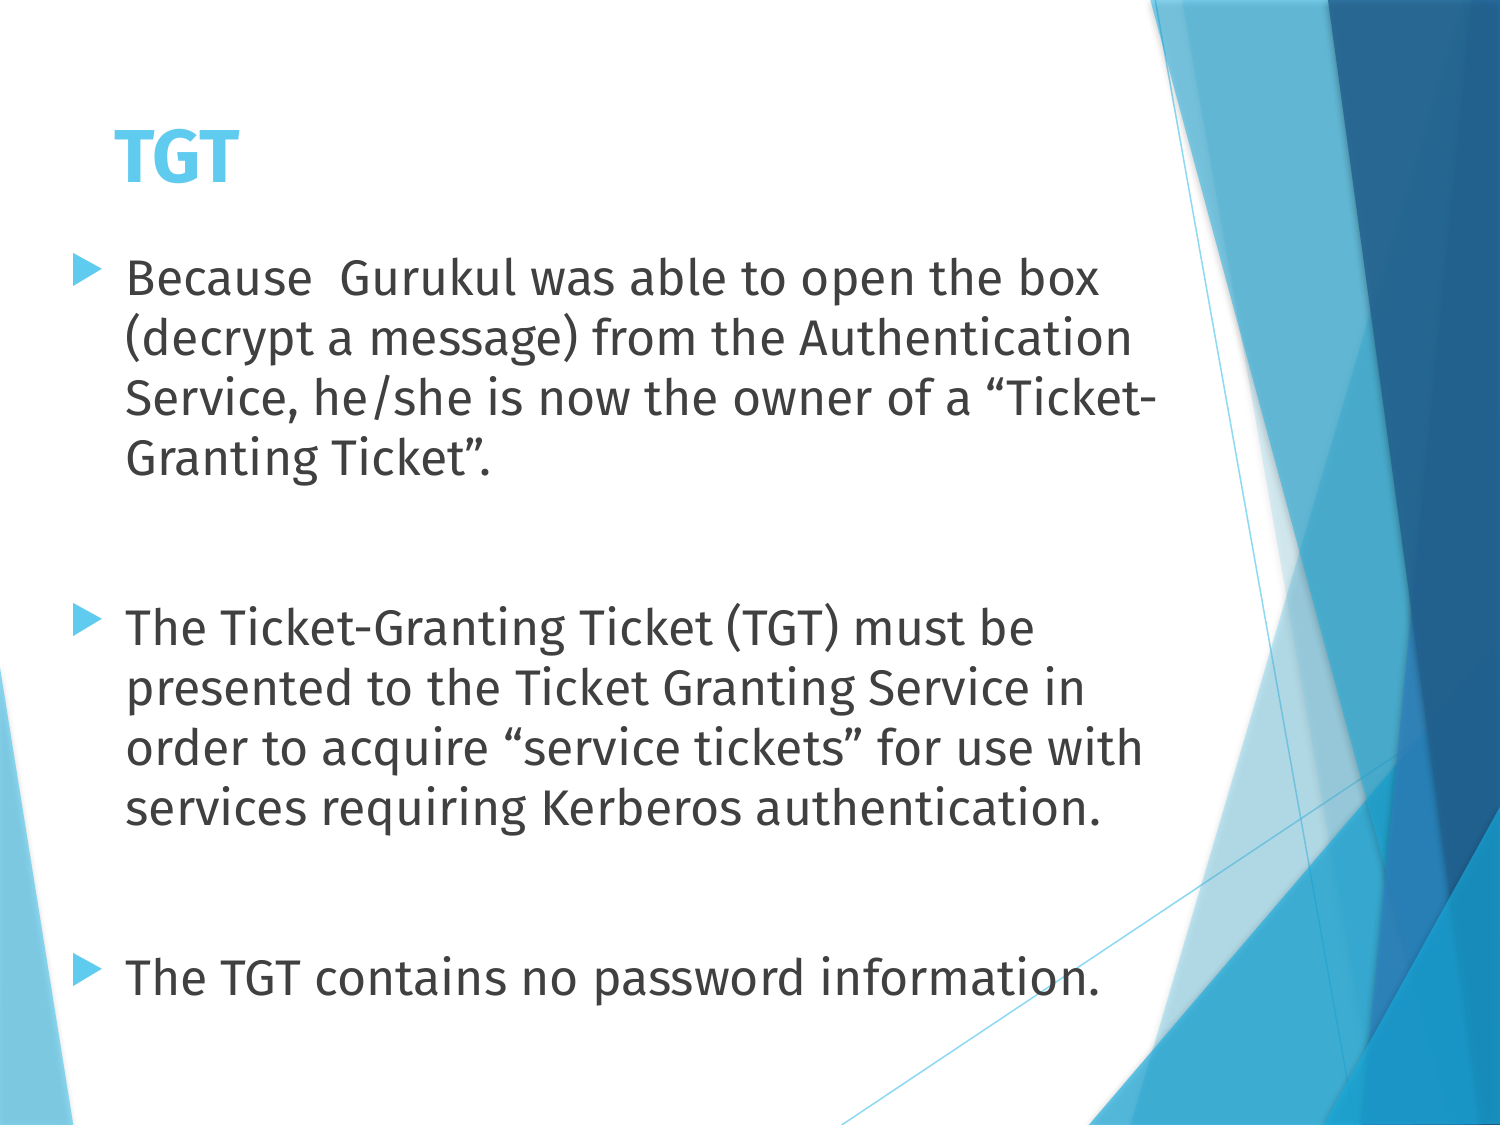

# TGT
Because  Gurukul was able to open the box (decrypt a message) from the Authentication Service, he/she is now the owner of a “Ticket-Granting Ticket”.

The Ticket-Granting Ticket (TGT) must be presented to the Ticket Granting Service in order to acquire “service tickets” for use with services requiring Kerberos authentication.

The TGT contains no password information.